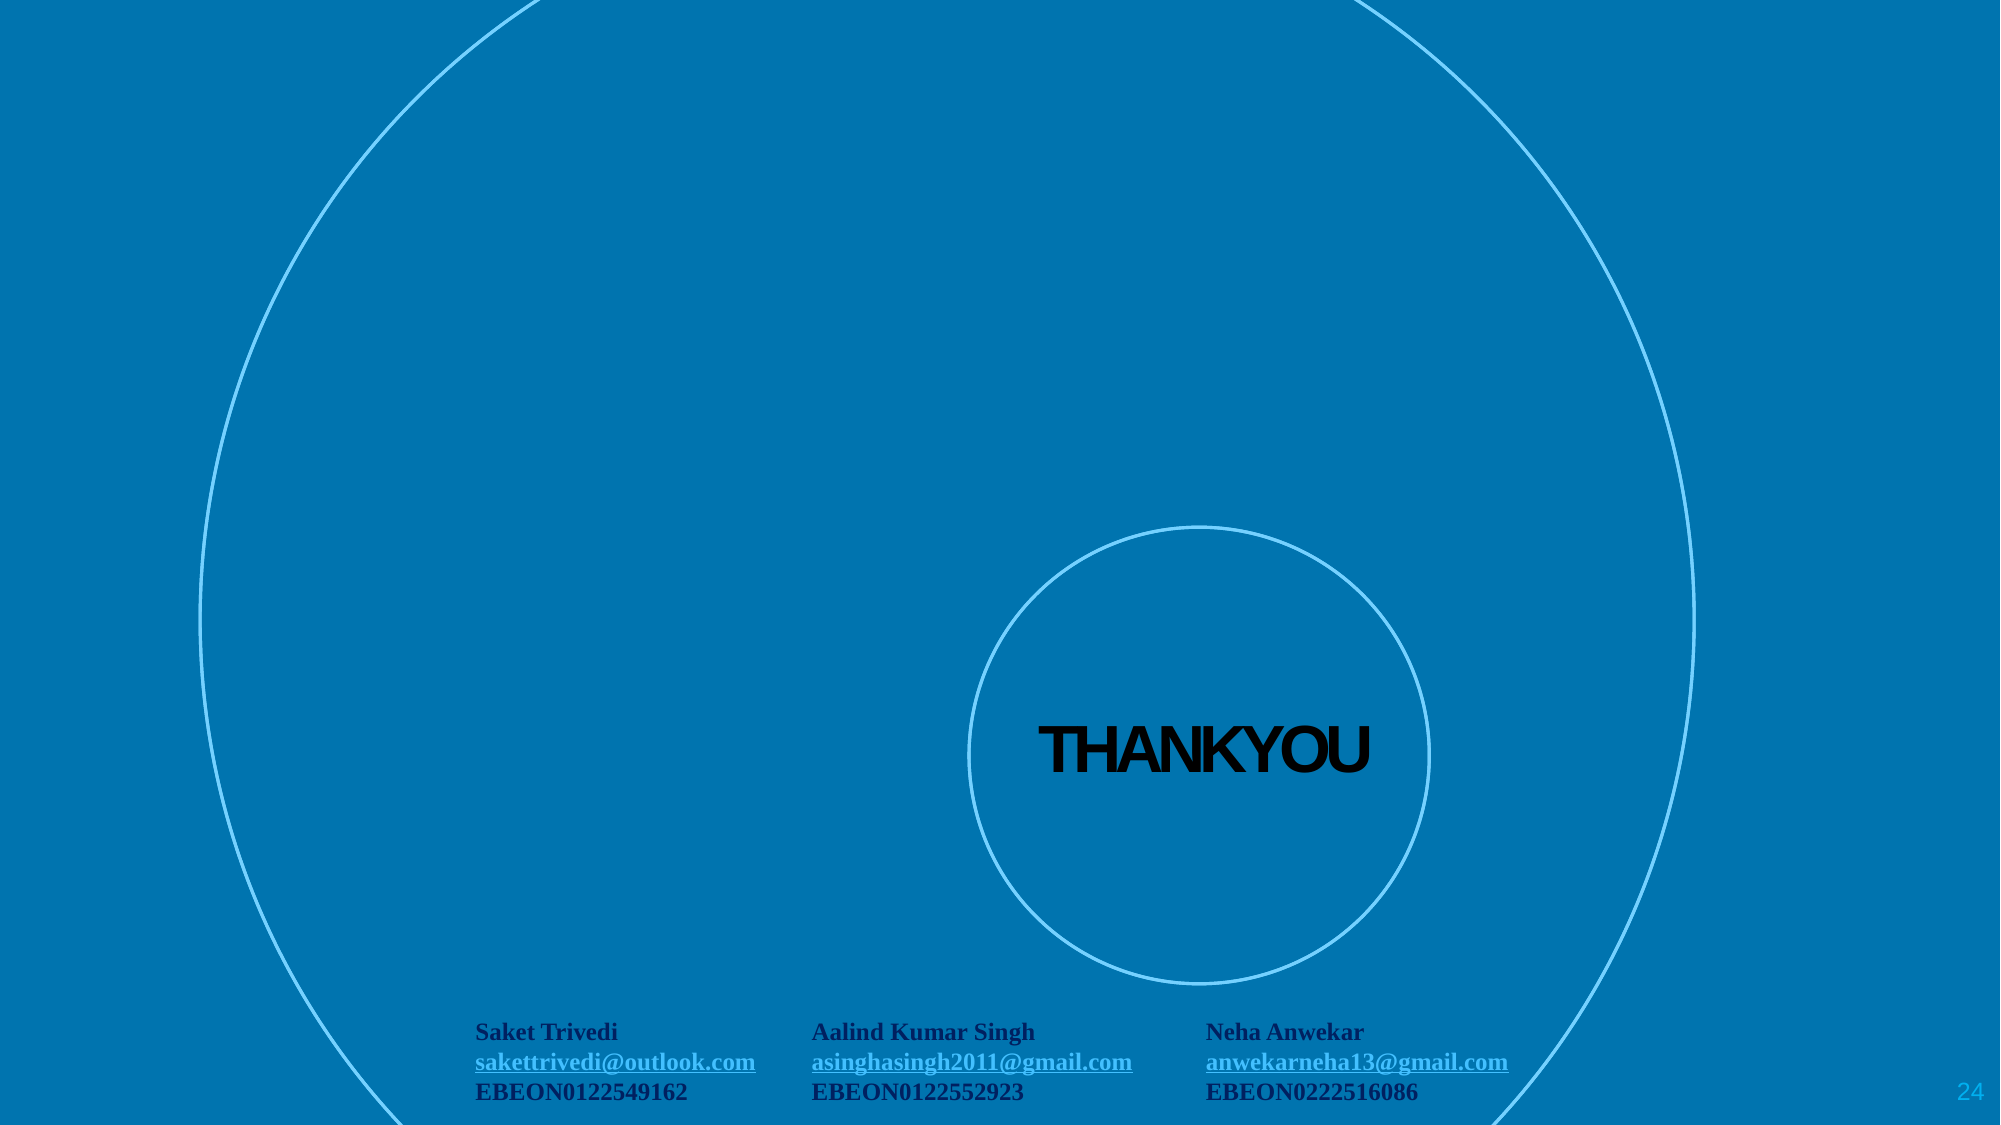

# THANKYOU
Saket Trivedi
sakettrivedi@outlook.com
EBEON0122549162
Aalind Kumar Singh
asinghasingh2011@gmail.com
EBEON0122552923
Neha Anwekar
anwekarneha13@gmail.com
EBEON0222516086
24